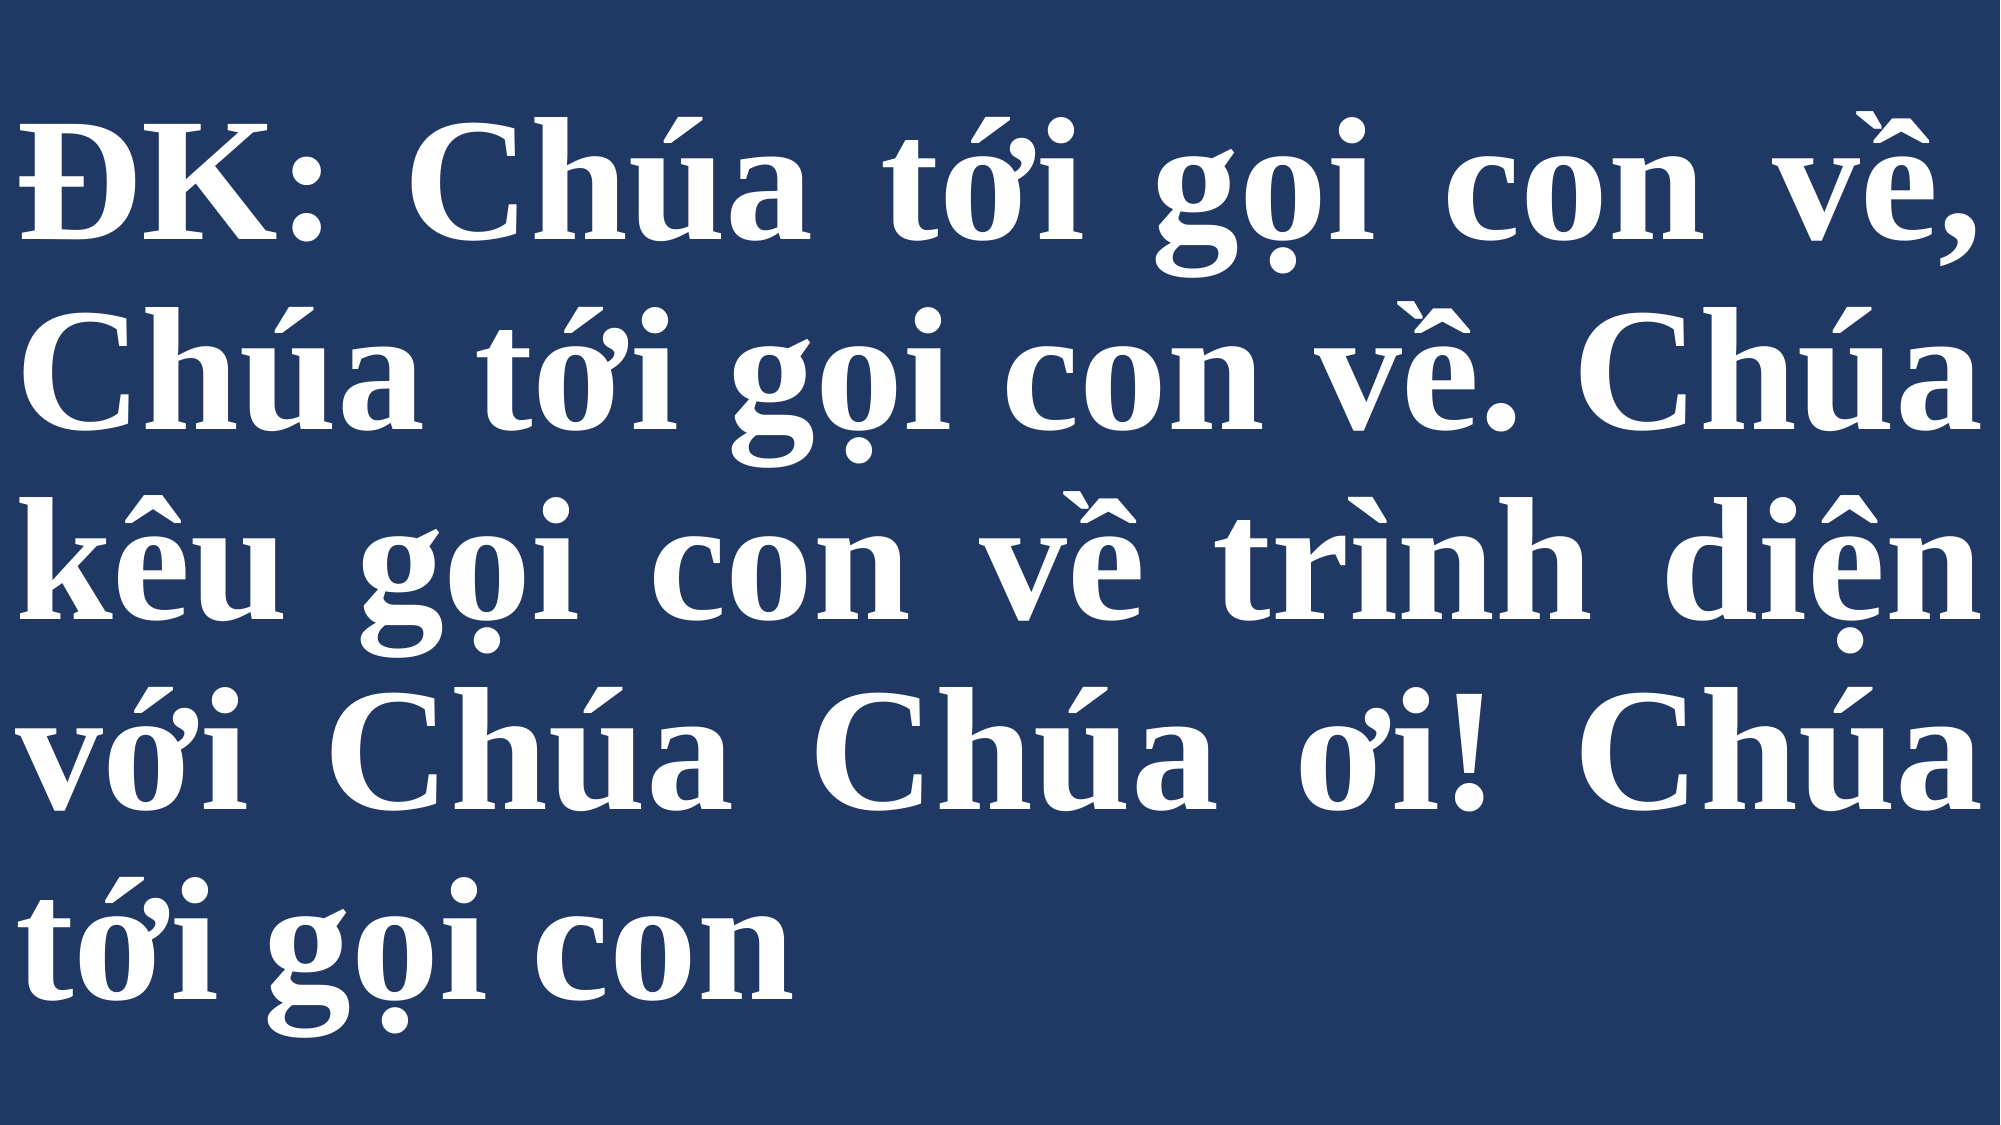

# ĐK: Chúa tới gọi con về, Chúa tới gọi con về. Chúa kêu gọi con về trình diện với Chúa Chúa ơi! Chúa tới gọi con